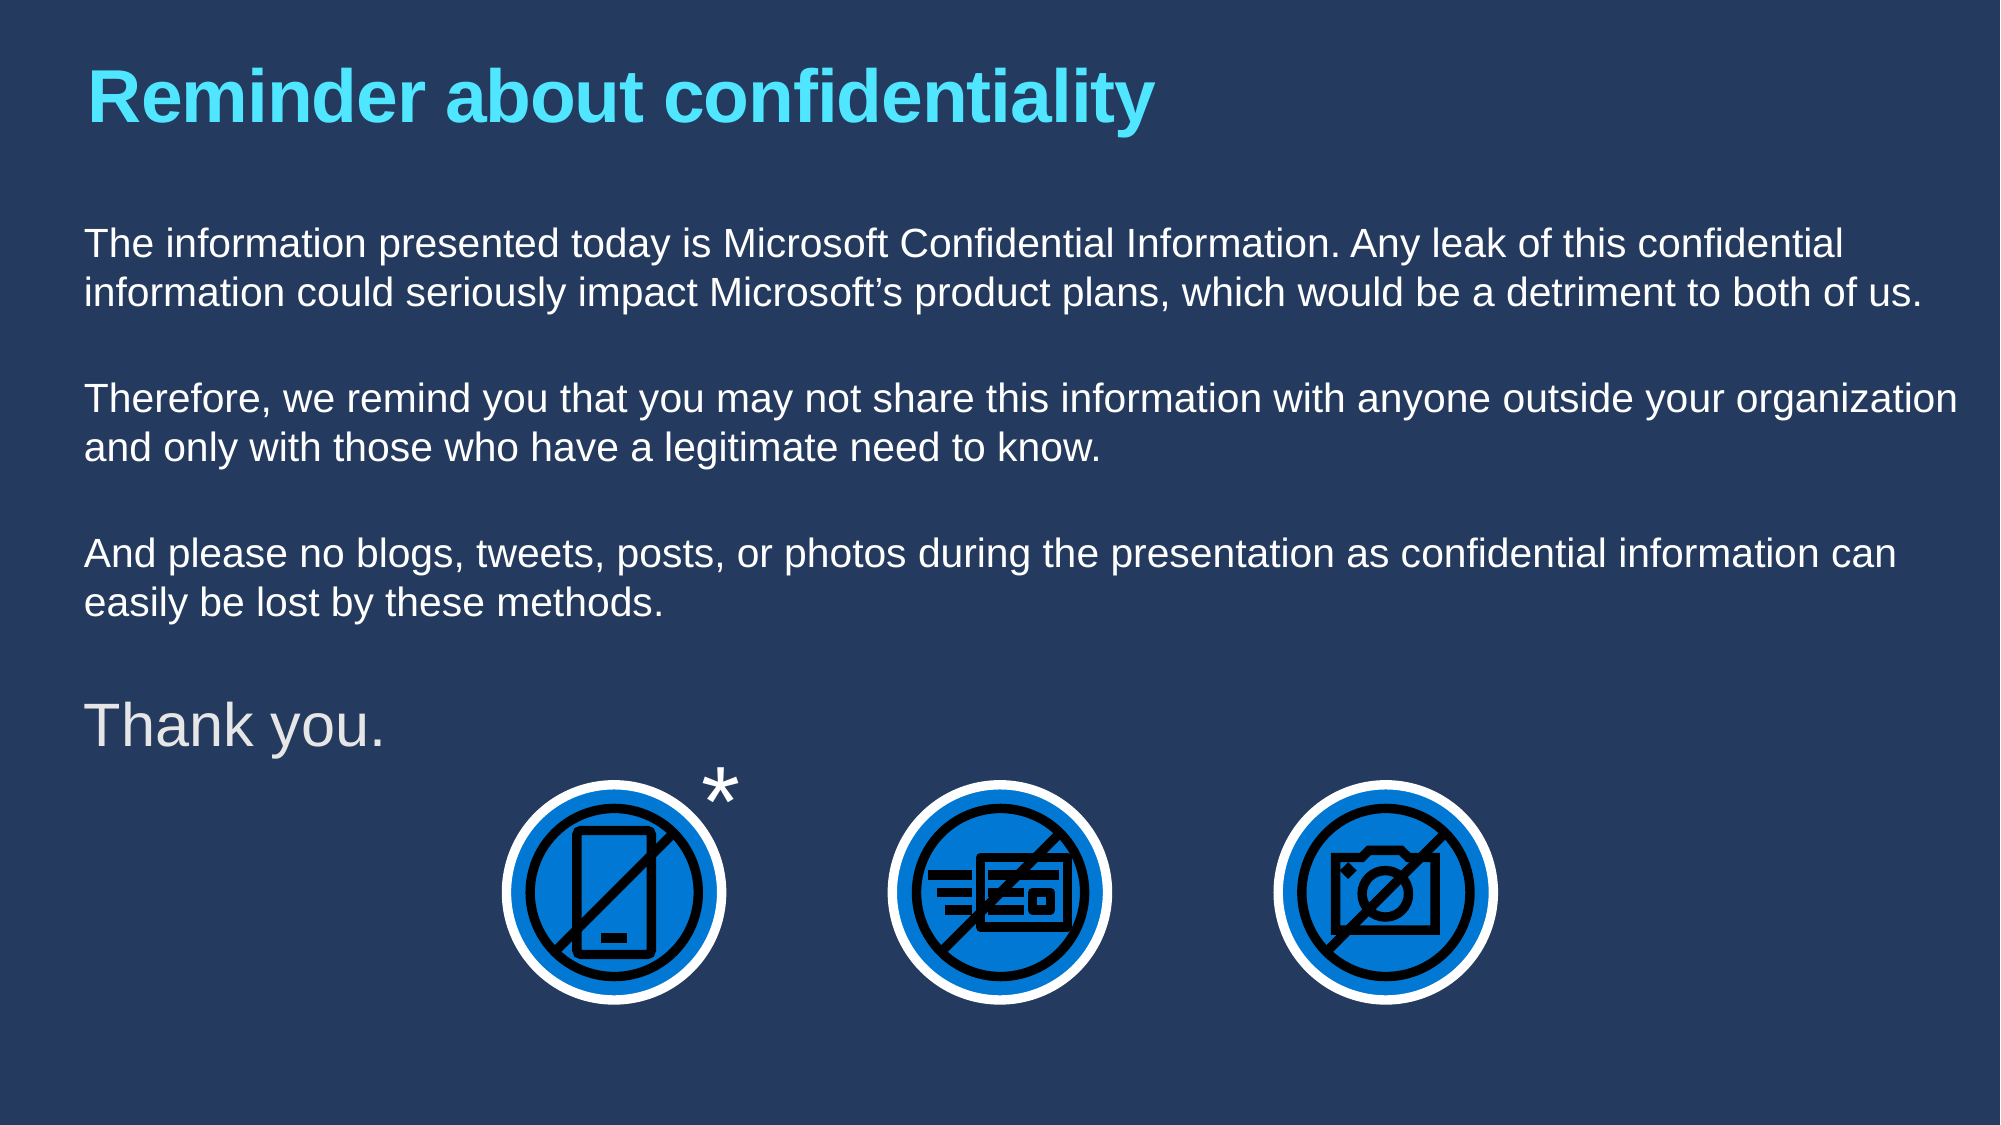

Reminder about confidentiality
The information presented today is Microsoft Confidential Information. Any leak of this confidential information could seriously impact Microsoft’s product plans, which would be a detriment to both of us.
Therefore, we remind you that you may not share this information with anyone outside your organization and only with those who have a legitimate need to know.
And please no blogs, tweets, posts, or photos during the presentation as confidential information can easily be lost by these methods.
Thank you.
*